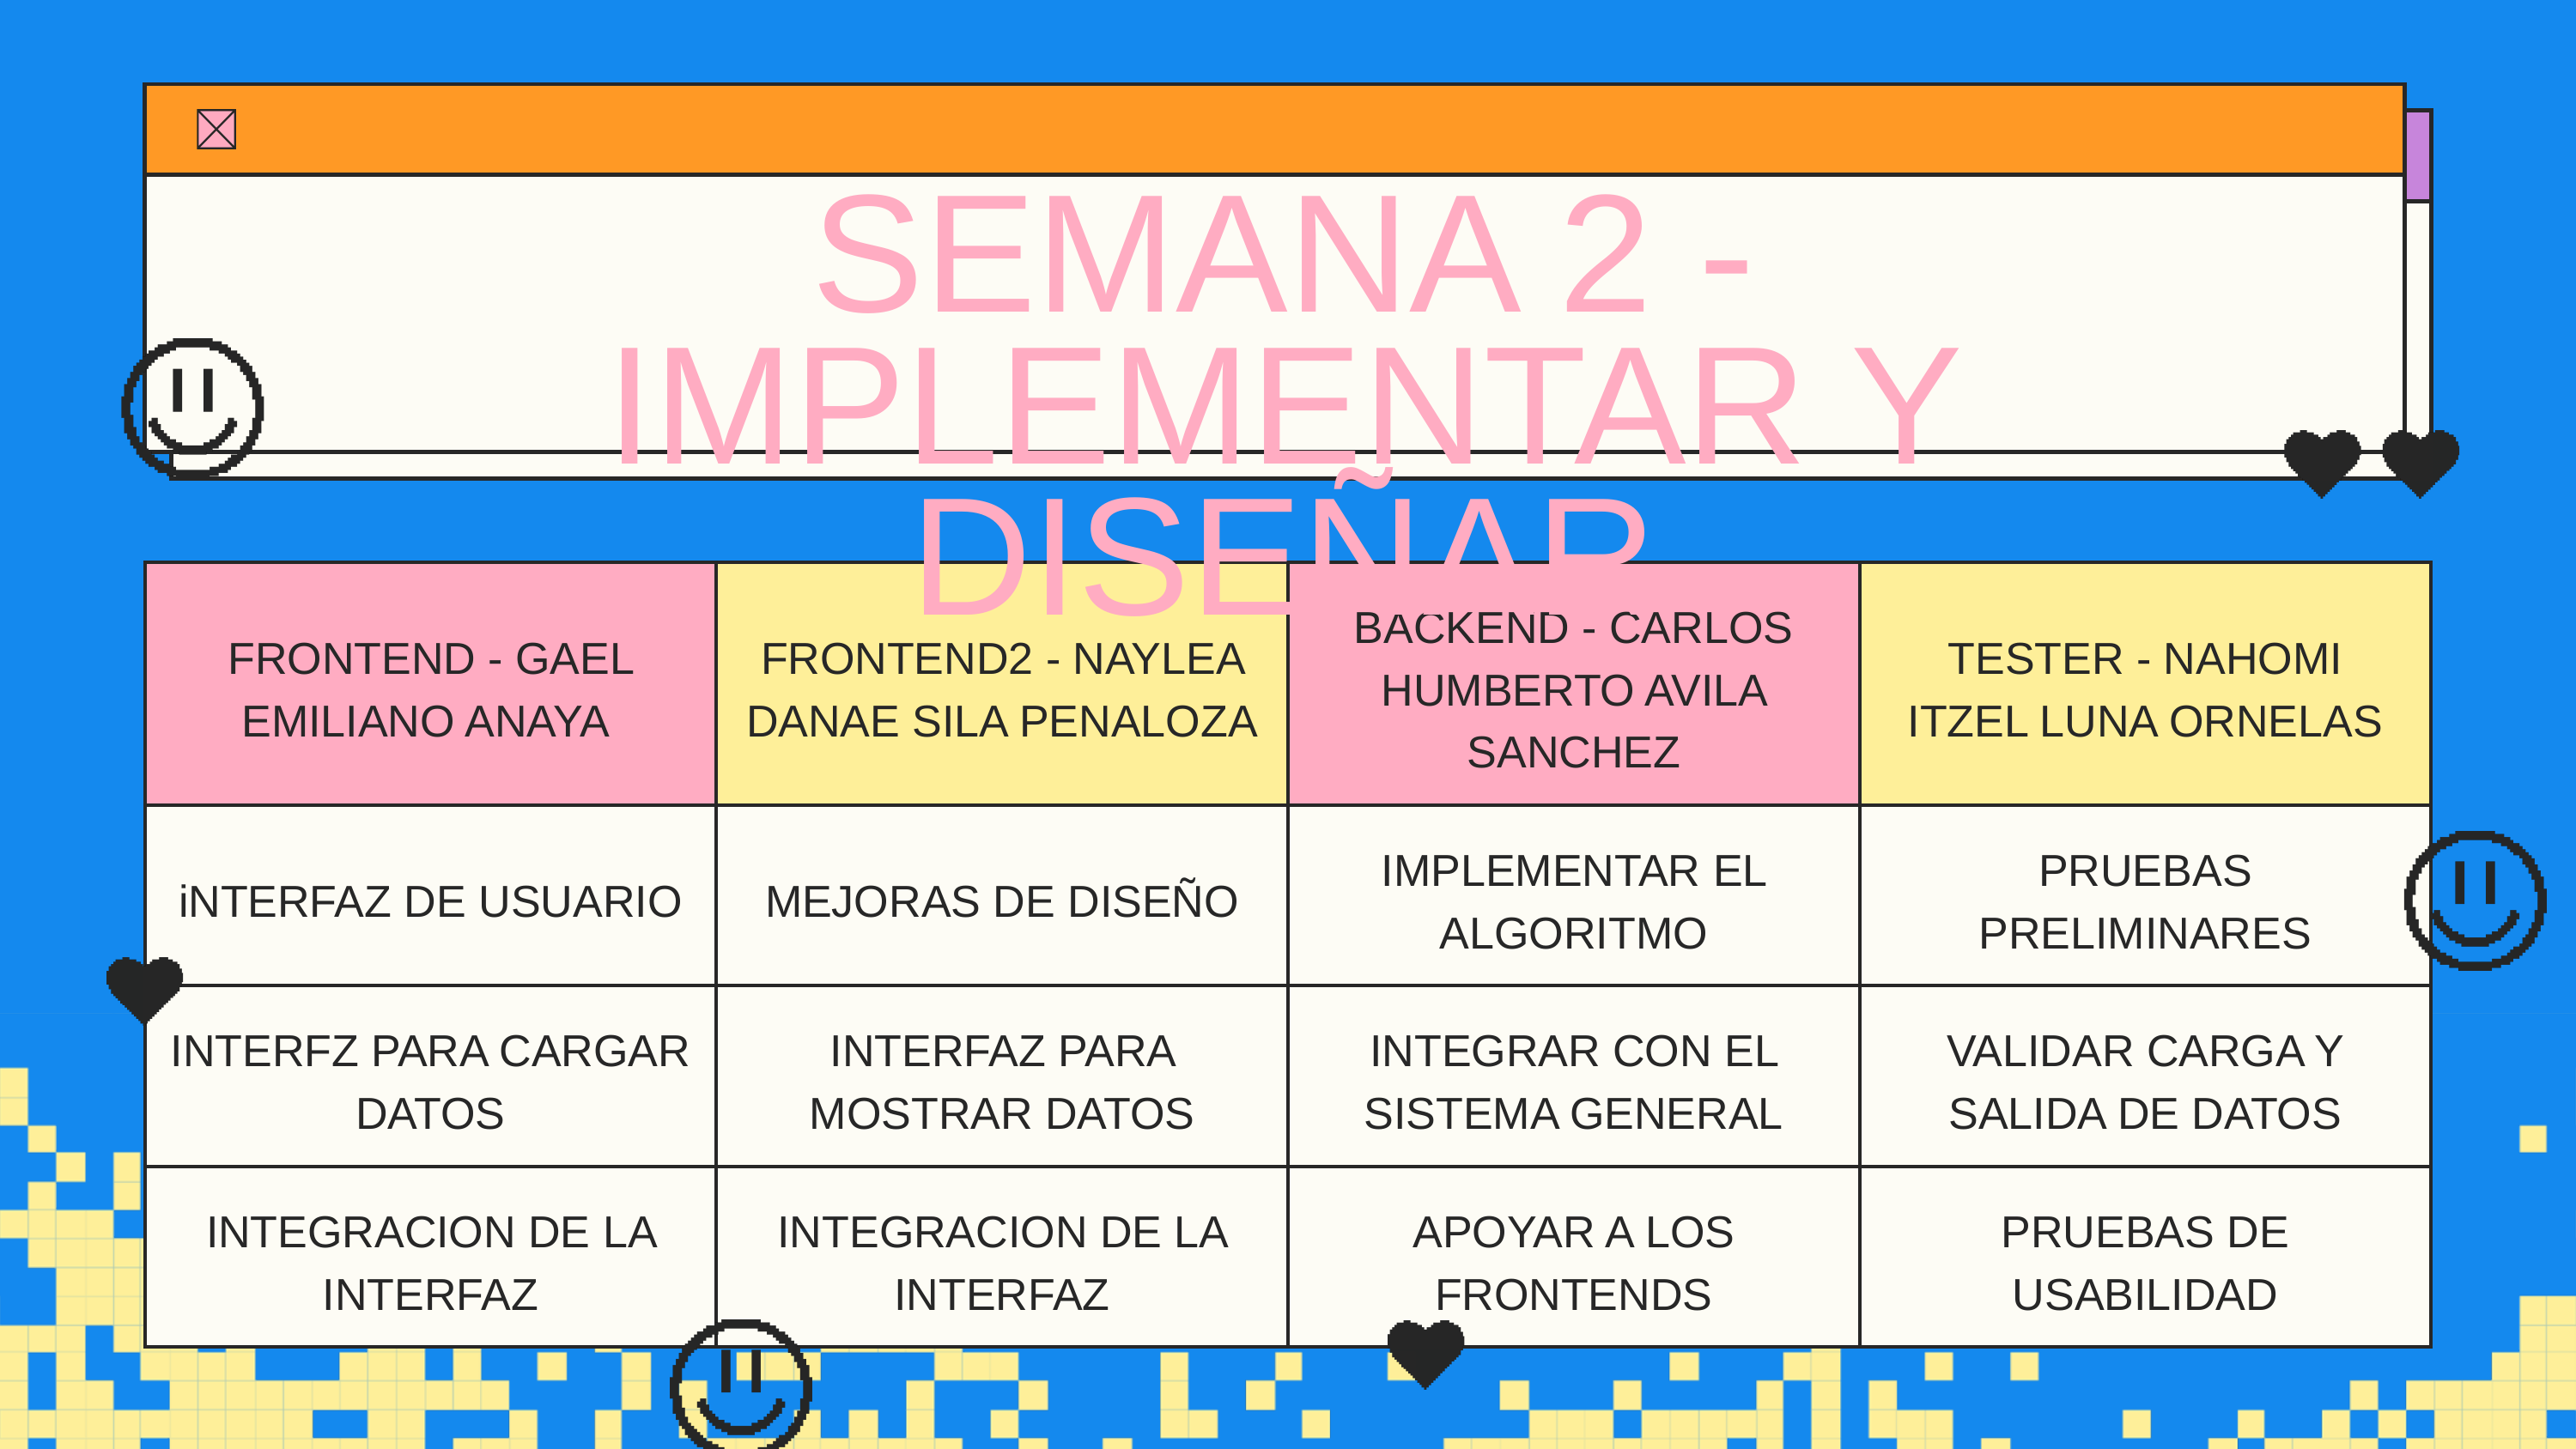

SEMANA 2 - IMPLEMENTAR Y DISEÑAR

| FRONTEND - GAEL EMILIANO ANAYA | FRONTEND2 - NAYLEA DANAE SILA PENALOZA | BACKEND - CARLOS HUMBERTO AVILA SANCHEZ | TESTER - NAHOMI ITZEL LUNA ORNELAS |
| --- | --- | --- | --- |
| iNTERFAZ DE USUARIO | MEJORAS DE DISEÑO | IMPLEMENTAR EL ALGORITMO | PRUEBAS PRELIMINARES |
| INTERFZ PARA CARGAR DATOS | INTERFAZ PARA MOSTRAR DATOS | INTEGRAR CON EL SISTEMA GENERAL | VALIDAR CARGA Y SALIDA DE DATOS |
| INTEGRACION DE LA INTERFAZ | INTEGRACION DE LA INTERFAZ | APOYAR A LOS FRONTENDS | PRUEBAS DE USABILIDAD |